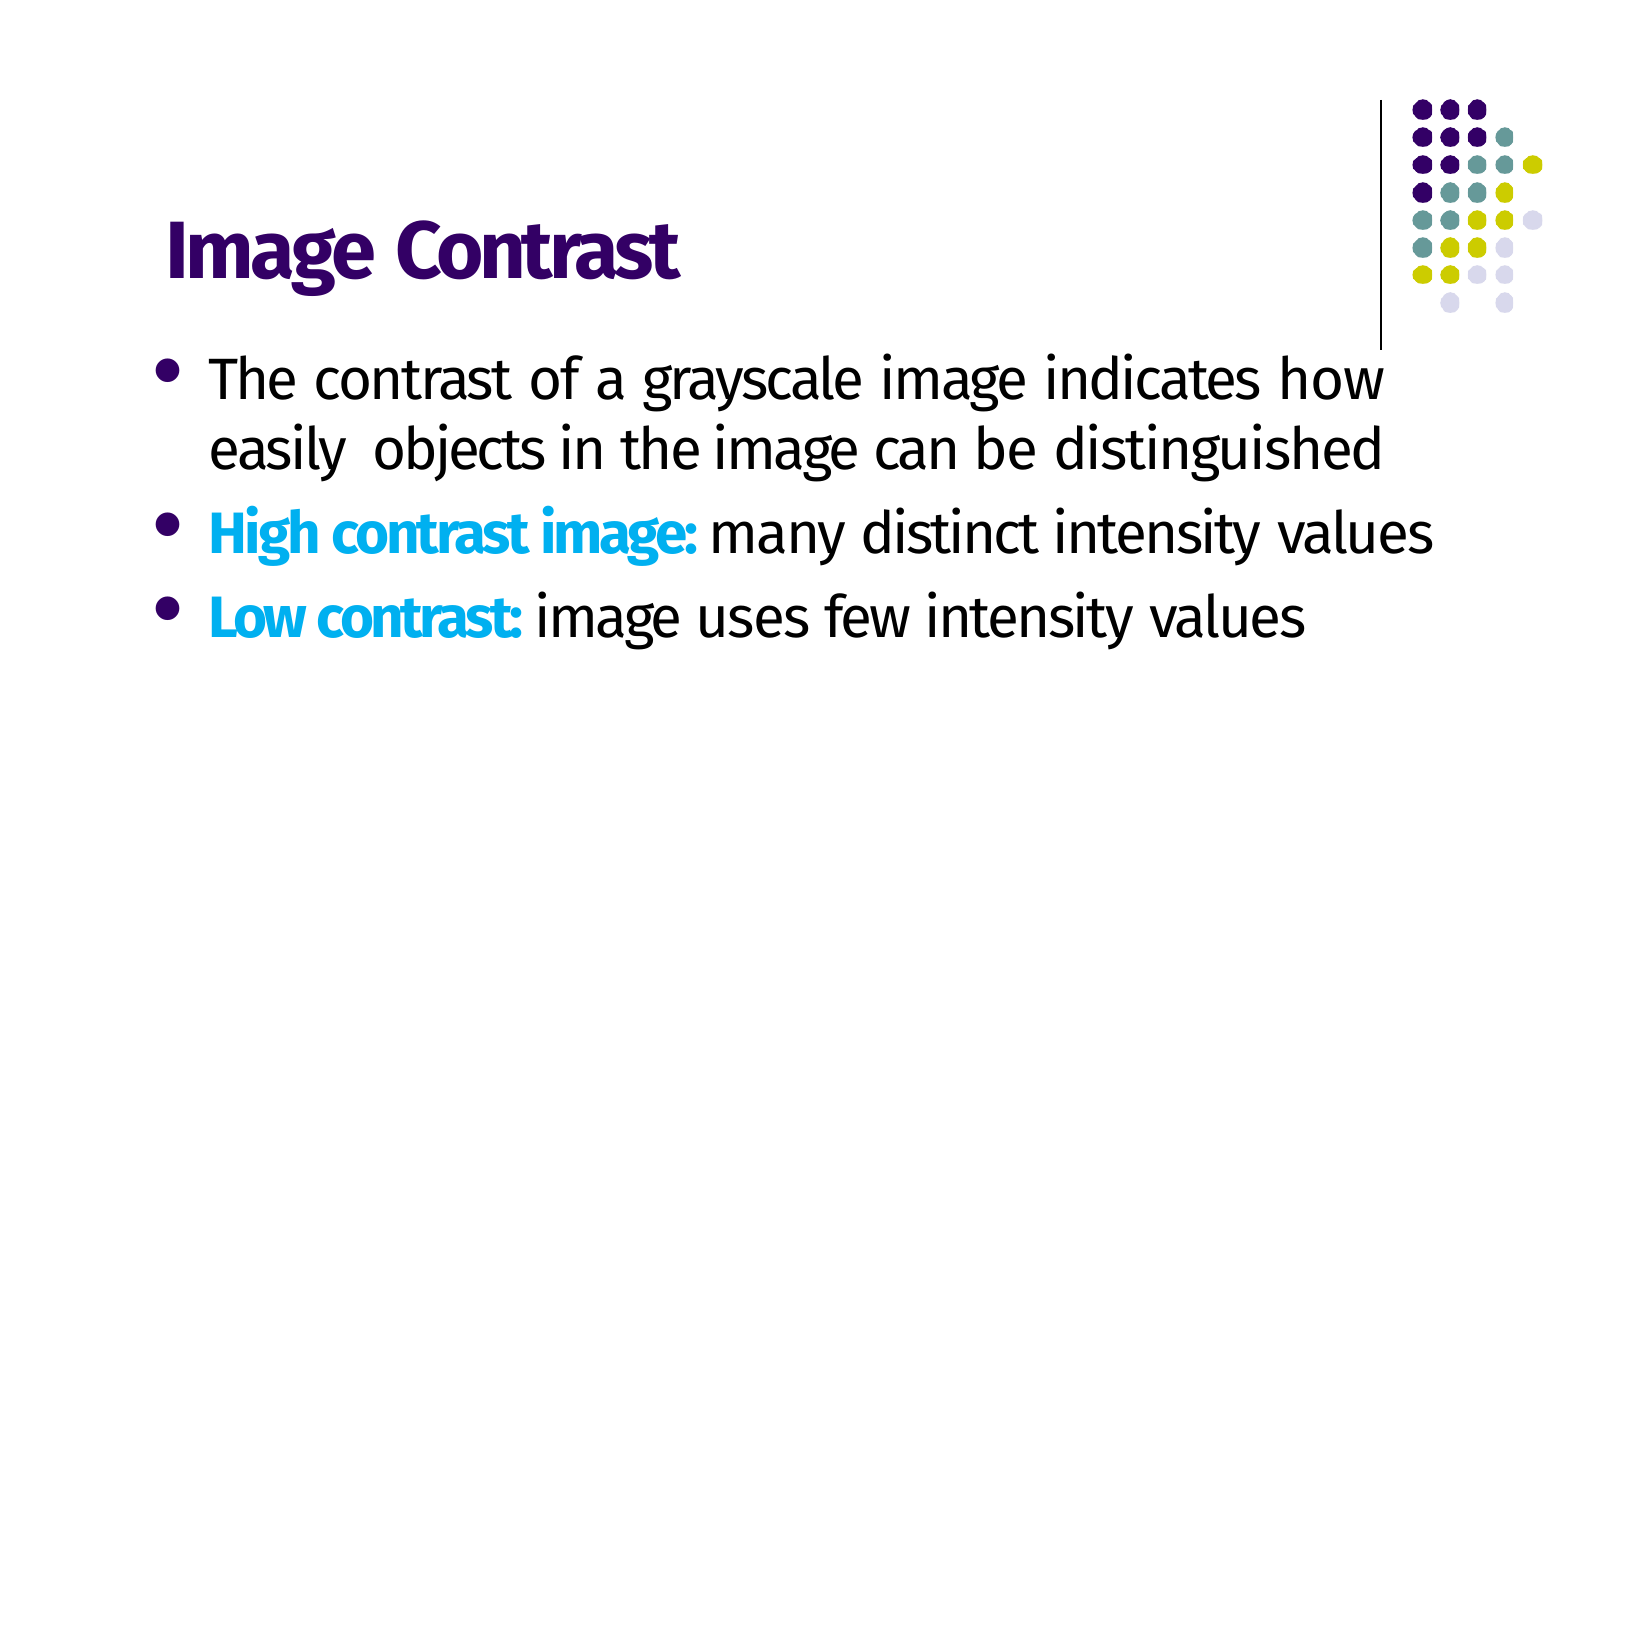

# Image Contrast
The contrast of a grayscale image indicates how easily  objects in the image can be distinguished
High contrast image: many distinct intensity values
Low contrast: image uses few intensity values